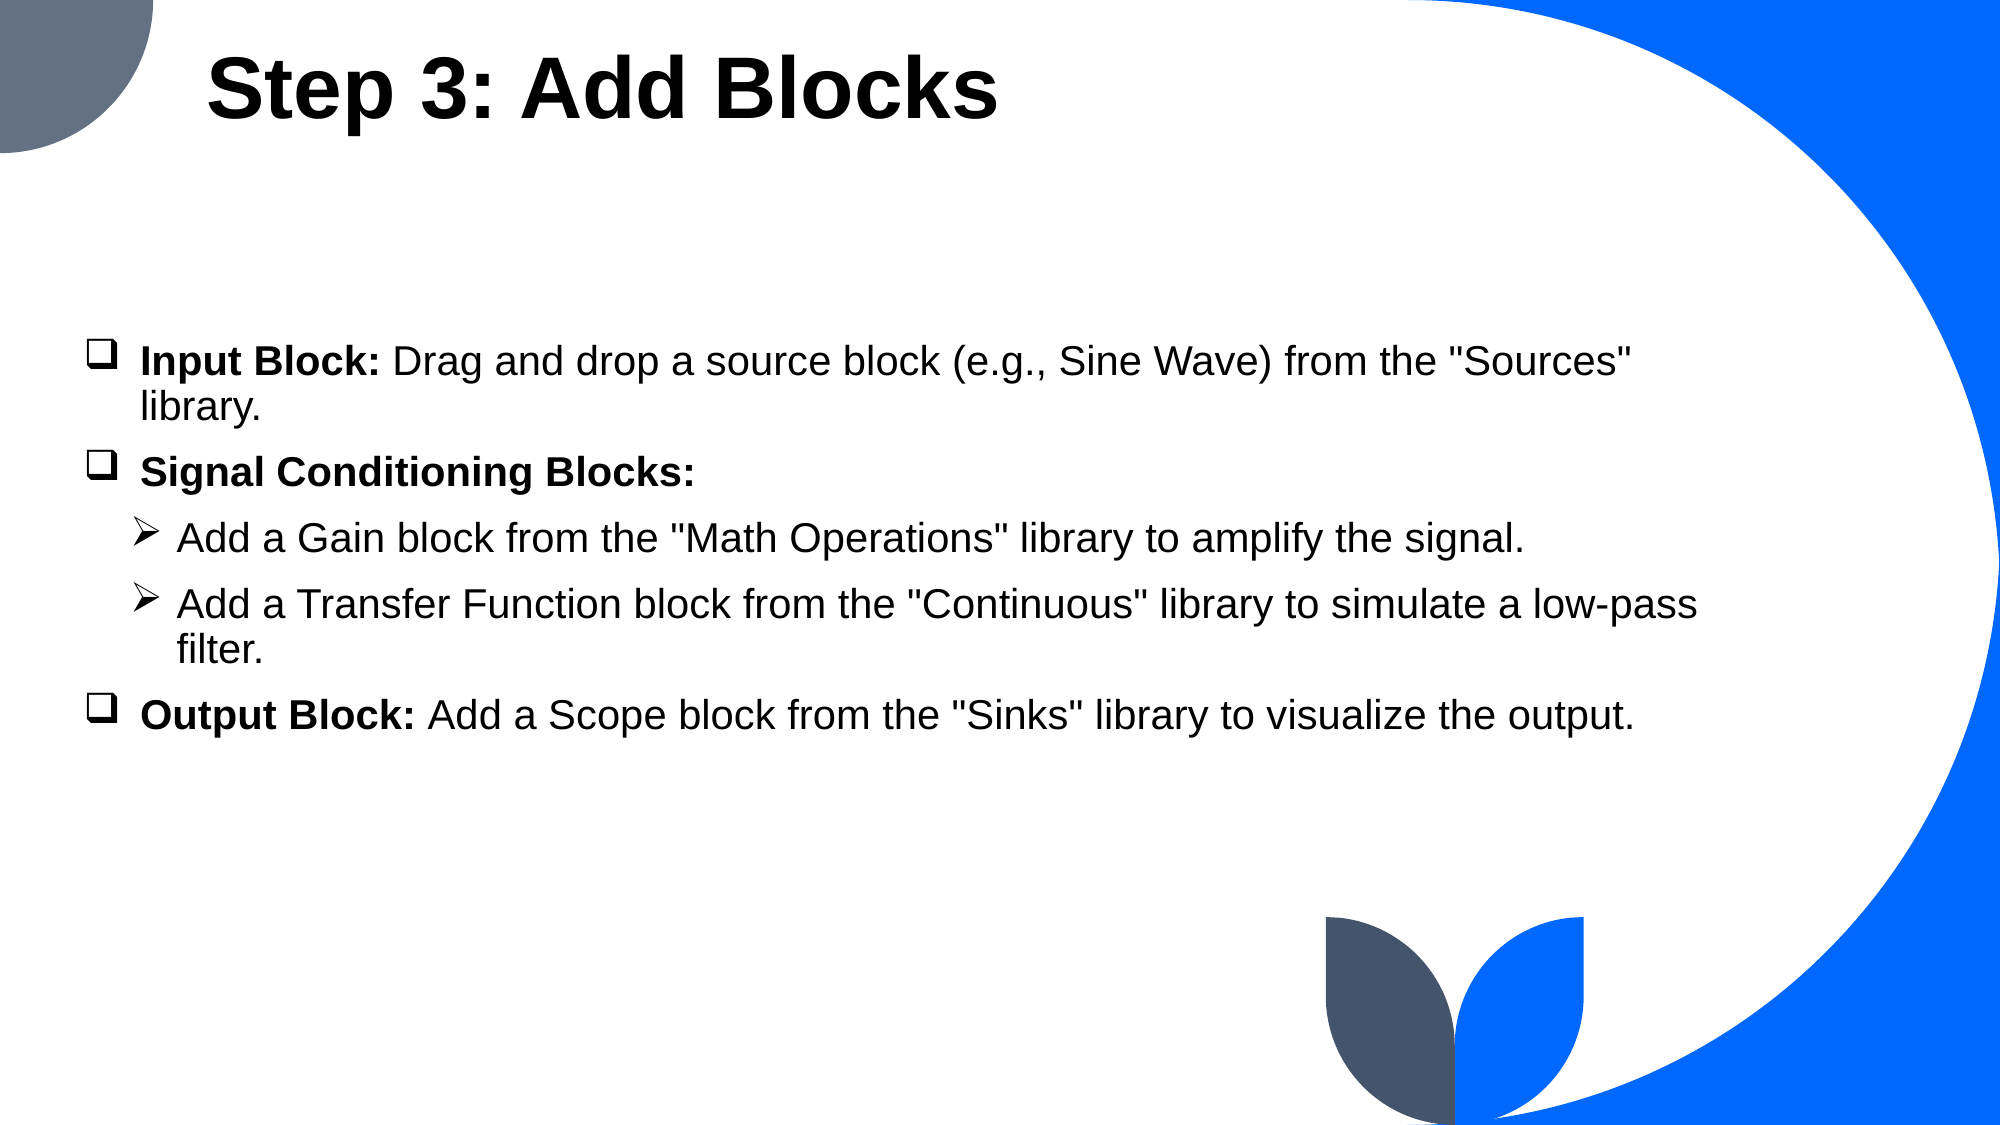

# Step 3: Add Blocks
Input Block: Drag and drop a source block (e.g., Sine Wave) from the "Sources" library.
Signal Conditioning Blocks:
Add a Gain block from the "Math Operations" library to amplify the signal.
Add a Transfer Function block from the "Continuous" library to simulate a low-pass filter.
Output Block: Add a Scope block from the "Sinks" library to visualize the output.